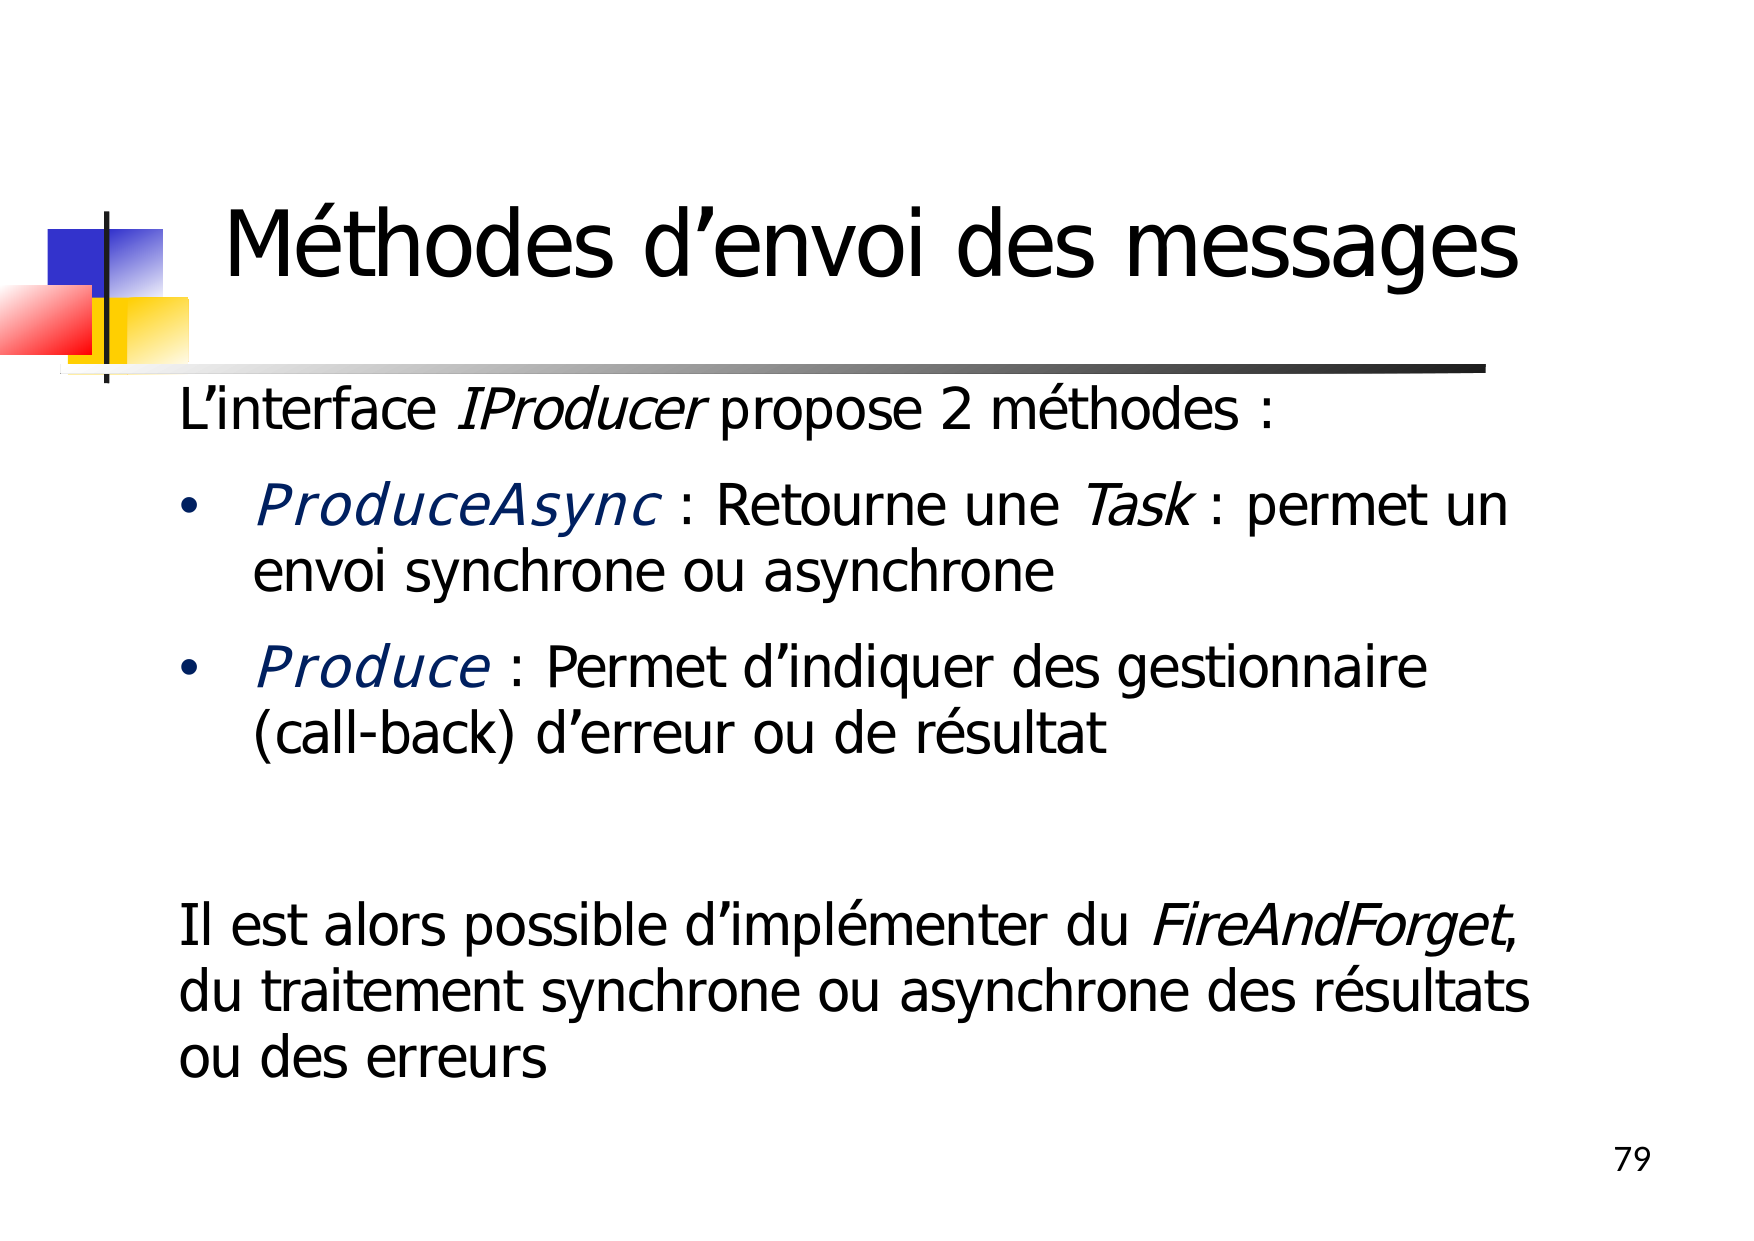

Méthodes d’envoi des messages
L’interface IProducer propose 2 méthodes :
ProduceAsync : Retourne une Task : permet un envoi synchrone ou asynchrone
Produce : Permet d’indiquer des gestionnaire (call-back) d’erreur ou de résultat

Il est alors possible d’implémenter du FireAndForget, du traitement synchrone ou asynchrone des résultats ou des erreurs